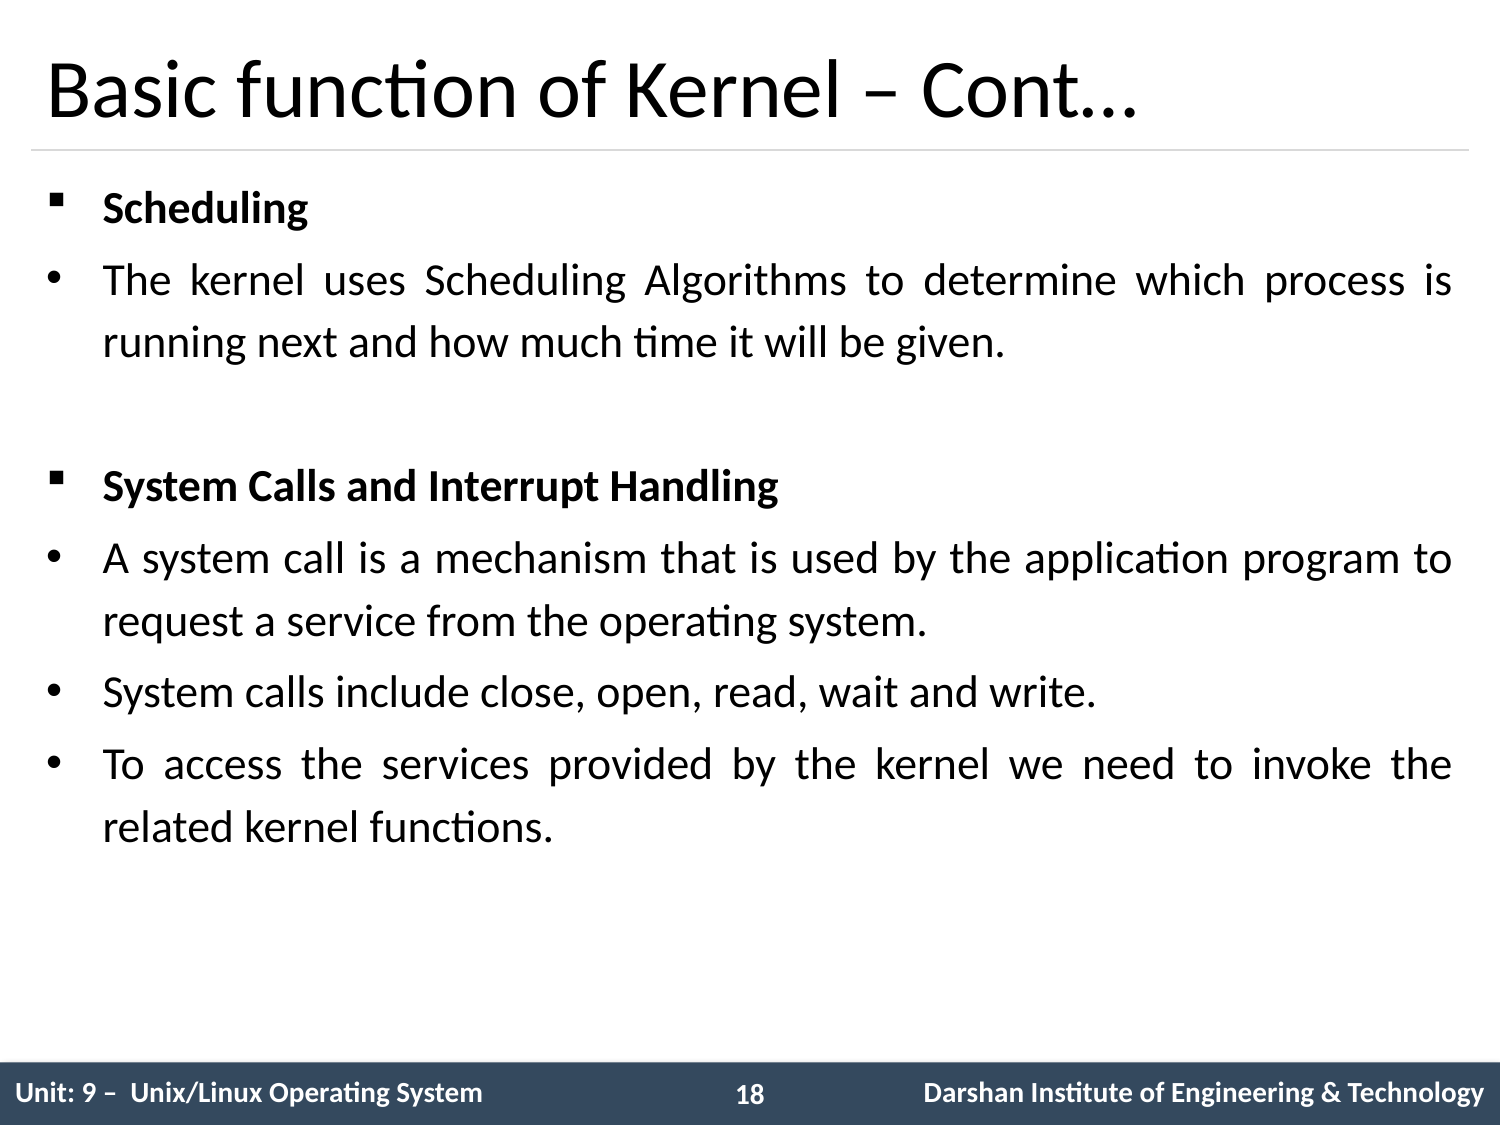

# Basic function of Kernel – Cont…
Scheduling
The kernel uses Scheduling Algorithms to determine which process is running next and how much time it will be given.

System Calls and Interrupt Handling
A system call is a mechanism that is used by the application program to request a service from the operating system.
System calls include close, open, read, wait and write.
To access the services provided by the kernel we need to invoke the related kernel functions.